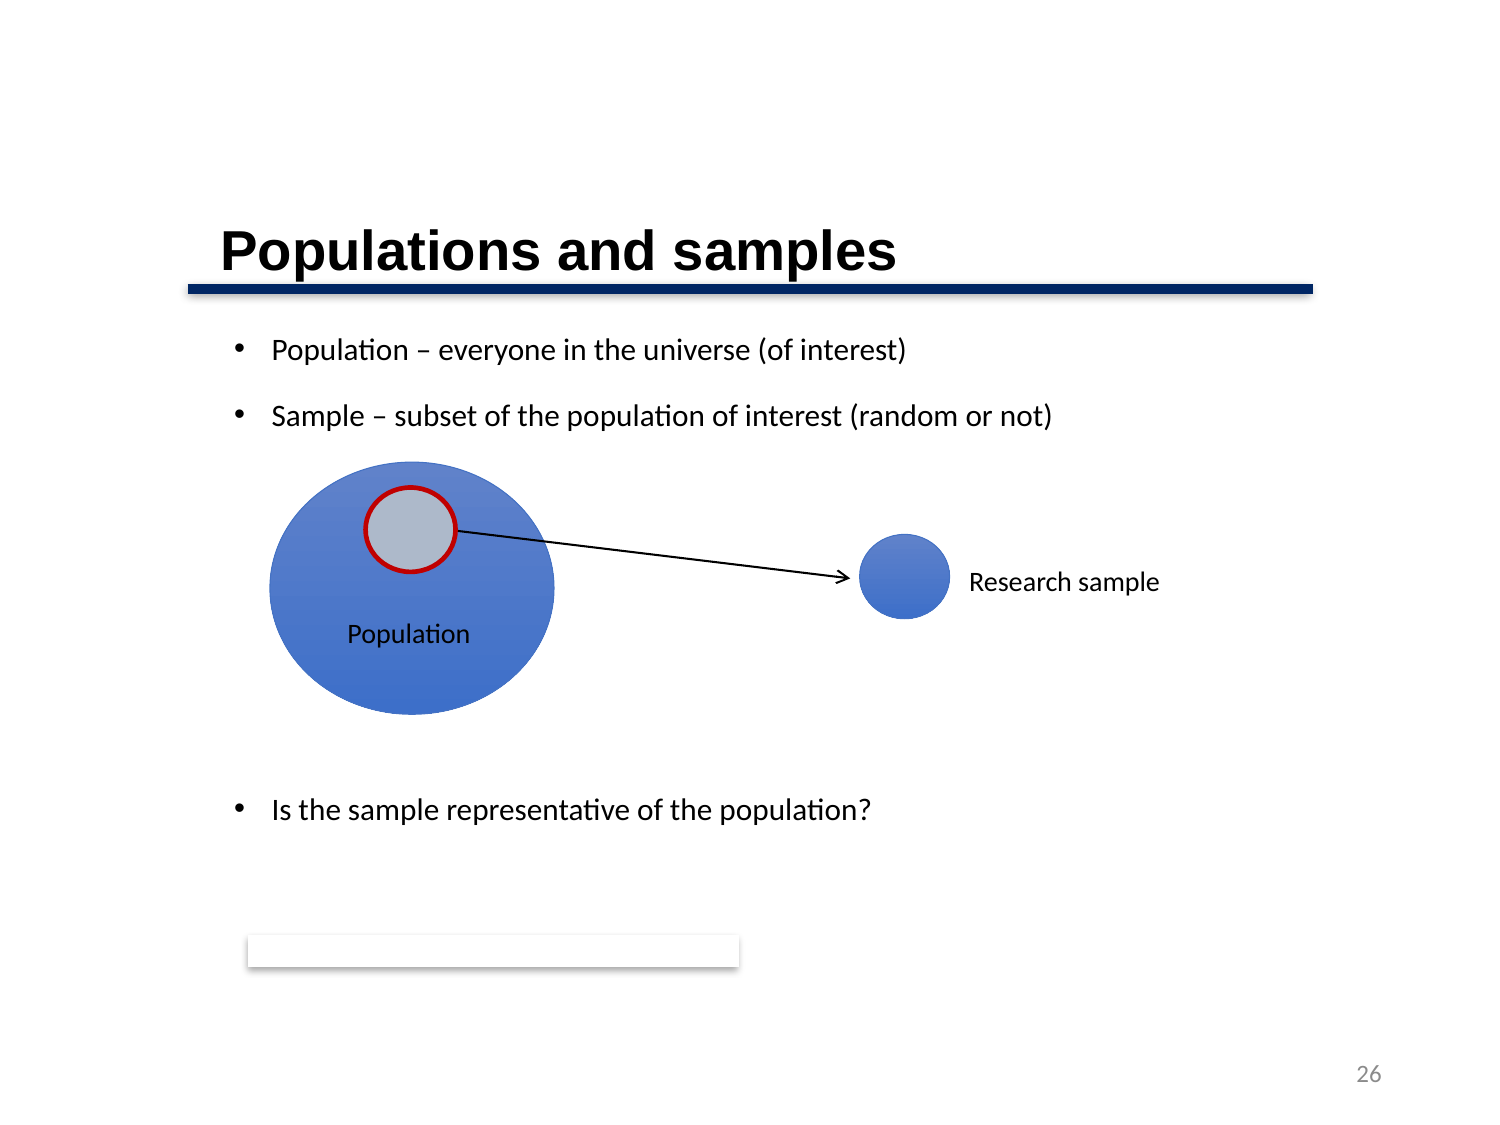

# Populations and samples
Population – everyone in the universe (of interest)
Sample – subset of the population of interest (random or not)

Is the sample representative of the population?

Research sample
Population

26